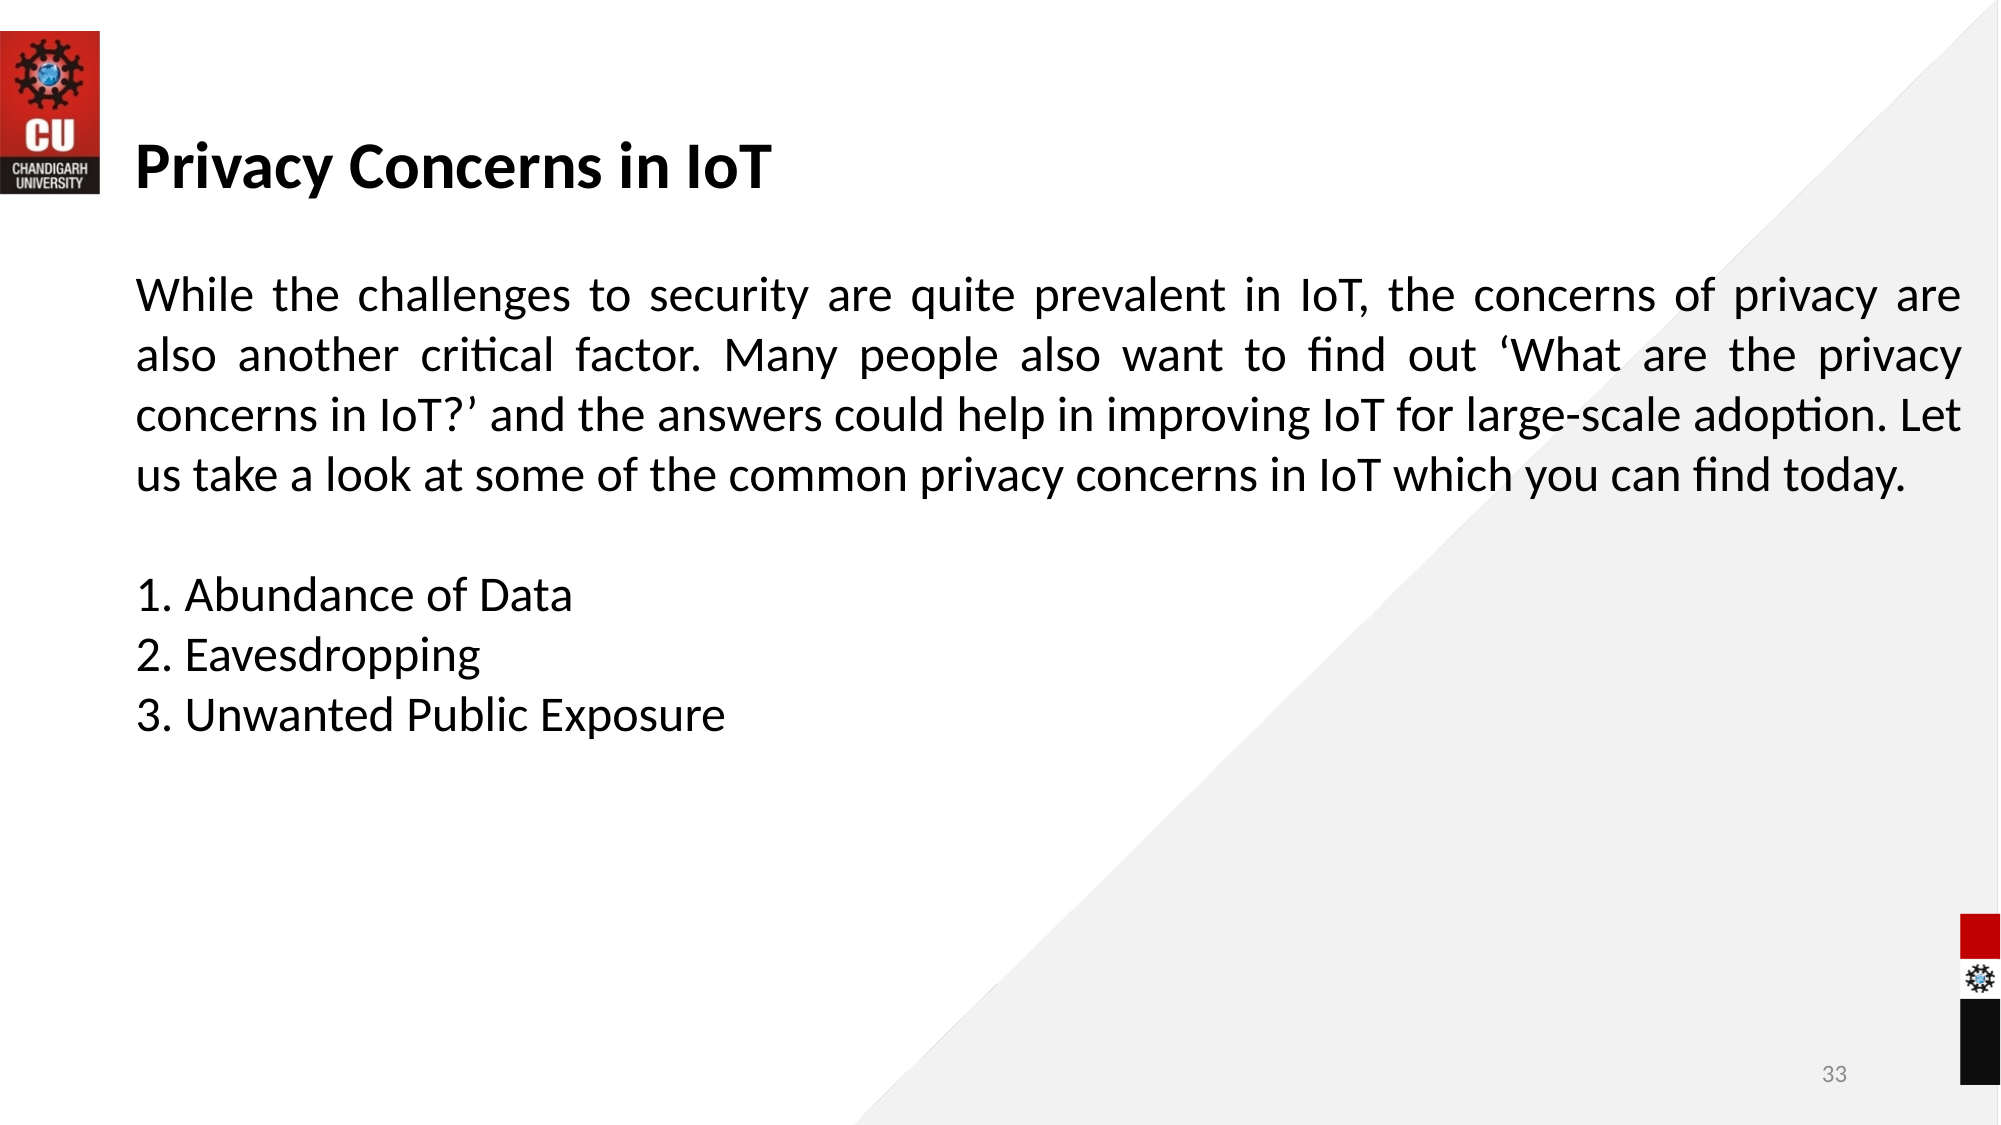

Privacy Concerns in IoT

While the challenges to security are quite prevalent in IoT, the concerns of privacy are also another critical factor. Many people also want to find out ‘What are the privacy concerns in IoT?’ and the answers could help in improving IoT for large-scale adoption. Let us take a look at some of the common privacy concerns in IoT which you can find today.

1. Abundance of Data
2. Eavesdropping
3. Unwanted Public Exposure

33